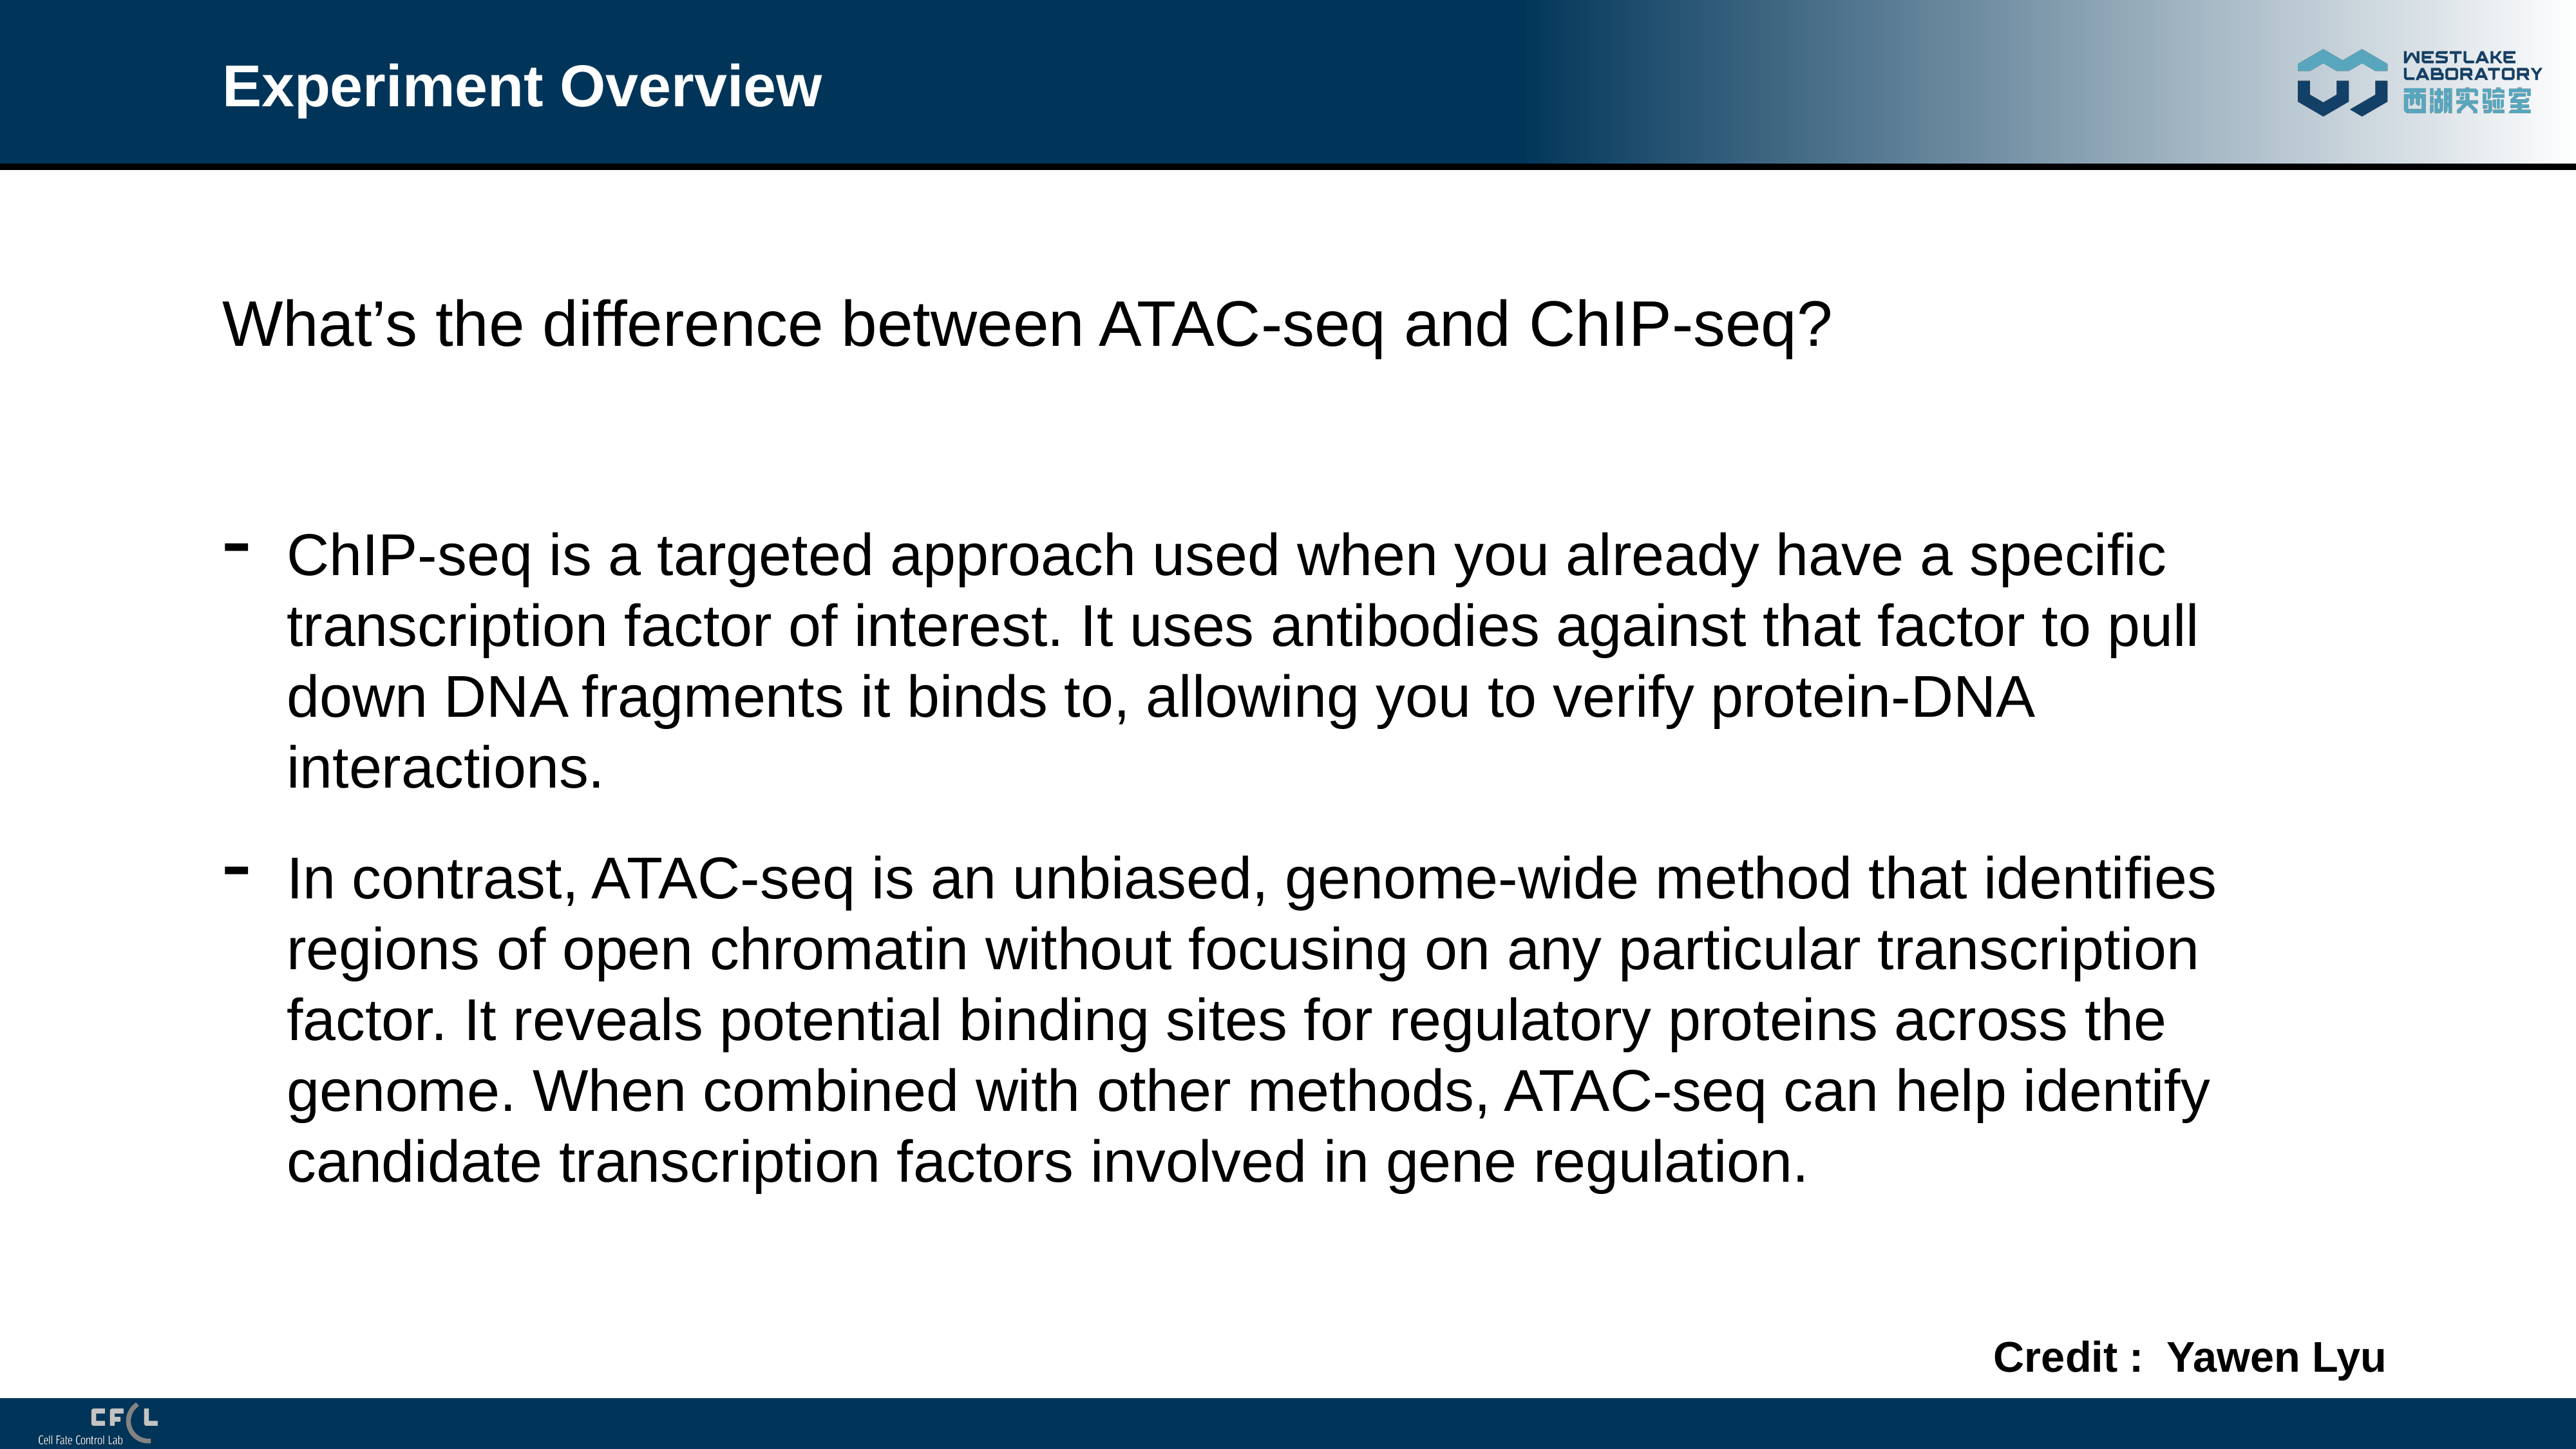

# Experiment Overview
What’s the difference between ATAC-seq and ChIP-seq?

ChIP-seq is a targeted approach used when you already have a specific transcription factor of interest. It uses antibodies against that factor to pull down DNA fragments it binds to, allowing you to verify protein-DNA interactions.
In contrast, ATAC-seq is an unbiased, genome-wide method that identifies regions of open chromatin without focusing on any particular transcription factor. It reveals potential binding sites for regulatory proteins across the genome. When combined with other methods, ATAC-seq can help identify candidate transcription factors involved in gene regulation.
Credit :  Yawen Lyu